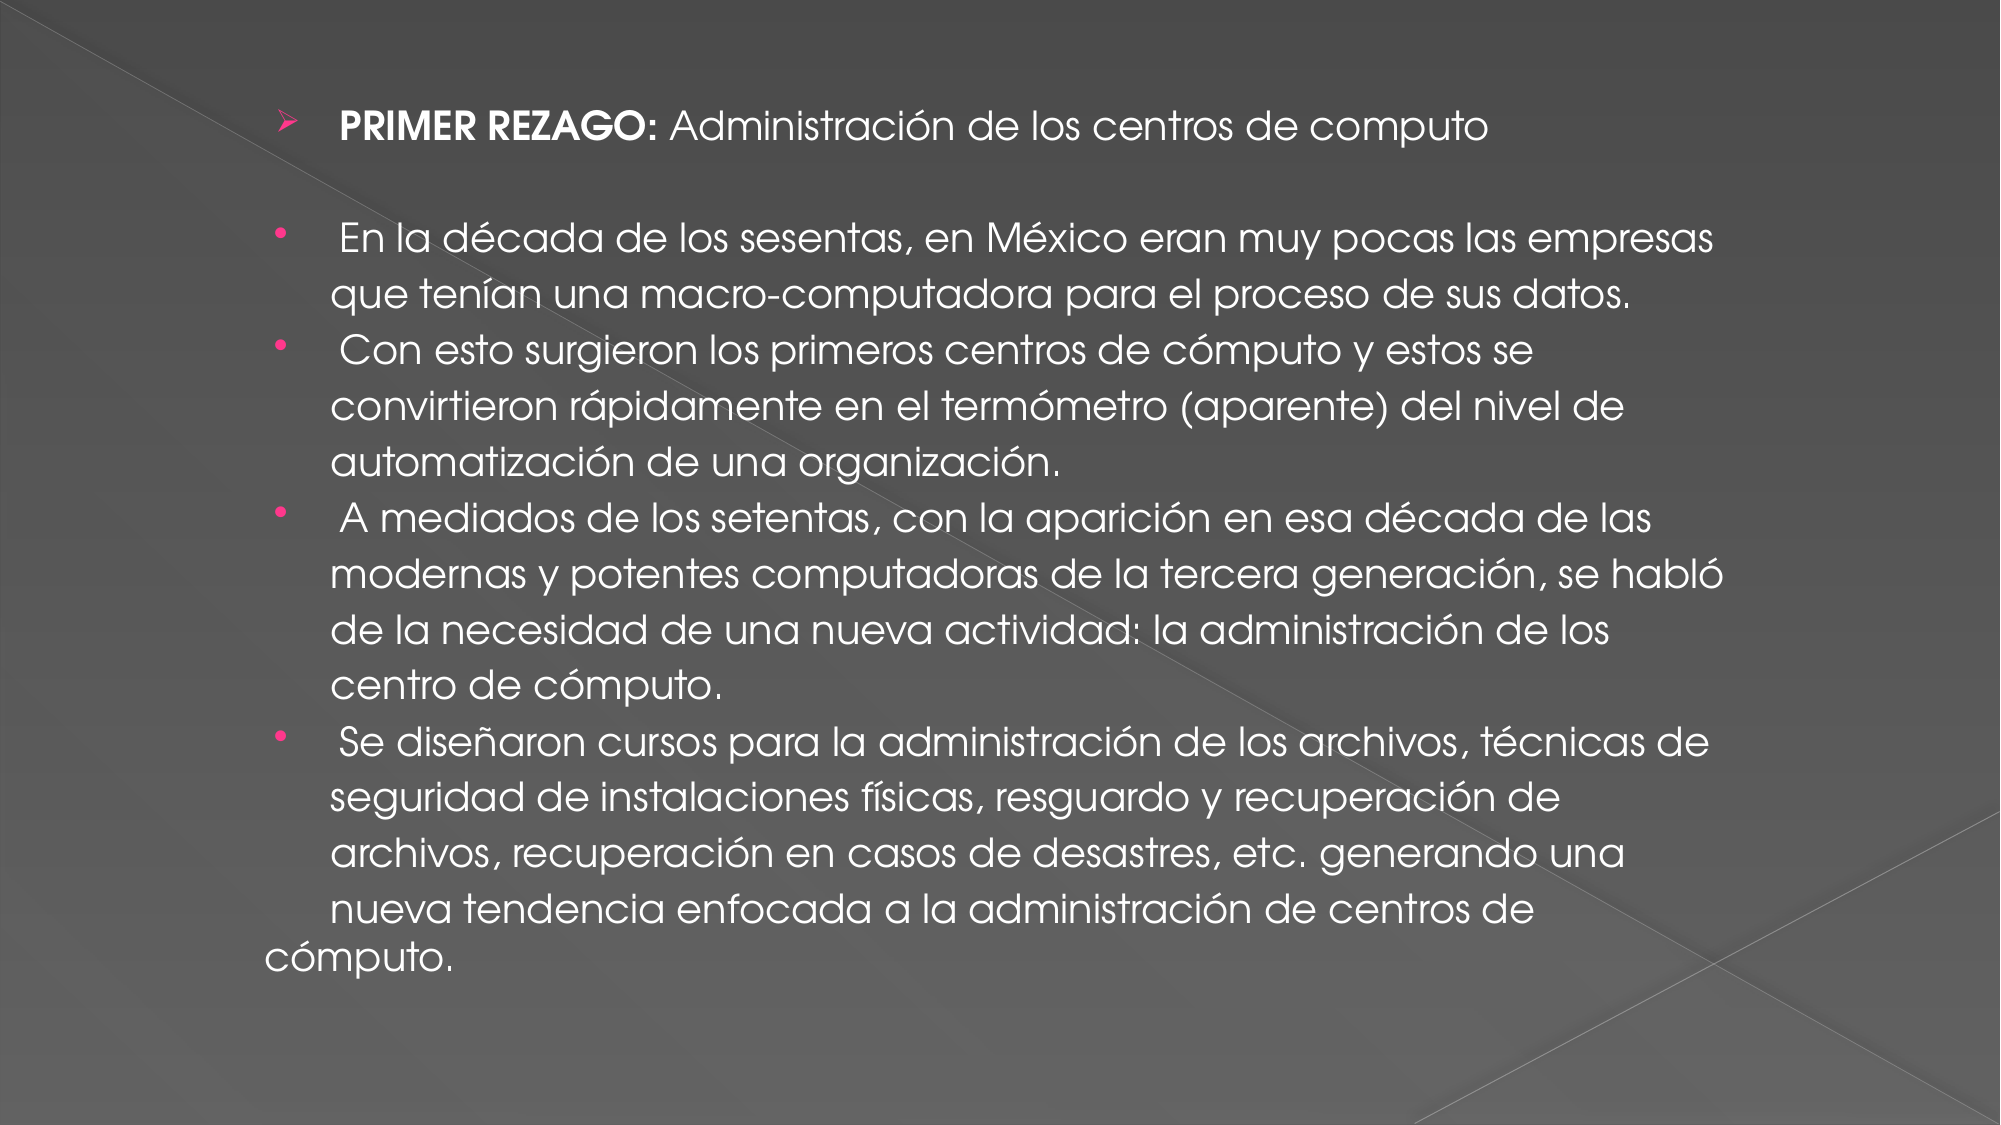

PRIMER REZAGO: Administración de los centros de computo

En la década de los sesentas, en México eran muy pocas las empresas
      que tenían una macro-computadora para el proceso de sus datos.
Con esto surgieron los primeros centros de cómputo y estos se
      convirtieron rápidamente en el termómetro (aparente) del nivel de
      automatización de una organización.
A mediados de los setentas, con la aparición en esa década de las
      modernas y potentes computadoras de la tercera generación, se habló
      de la necesidad de una nueva actividad: la administración de los
      centro de cómputo.
Se diseñaron cursos para la administración de los archivos, técnicas de
      seguridad de instalaciones físicas, resguardo y recuperación de
      archivos, recuperación en casos de desastres, etc. generando una
      nueva tendencia enfocada a la administración de centros de cómputo.